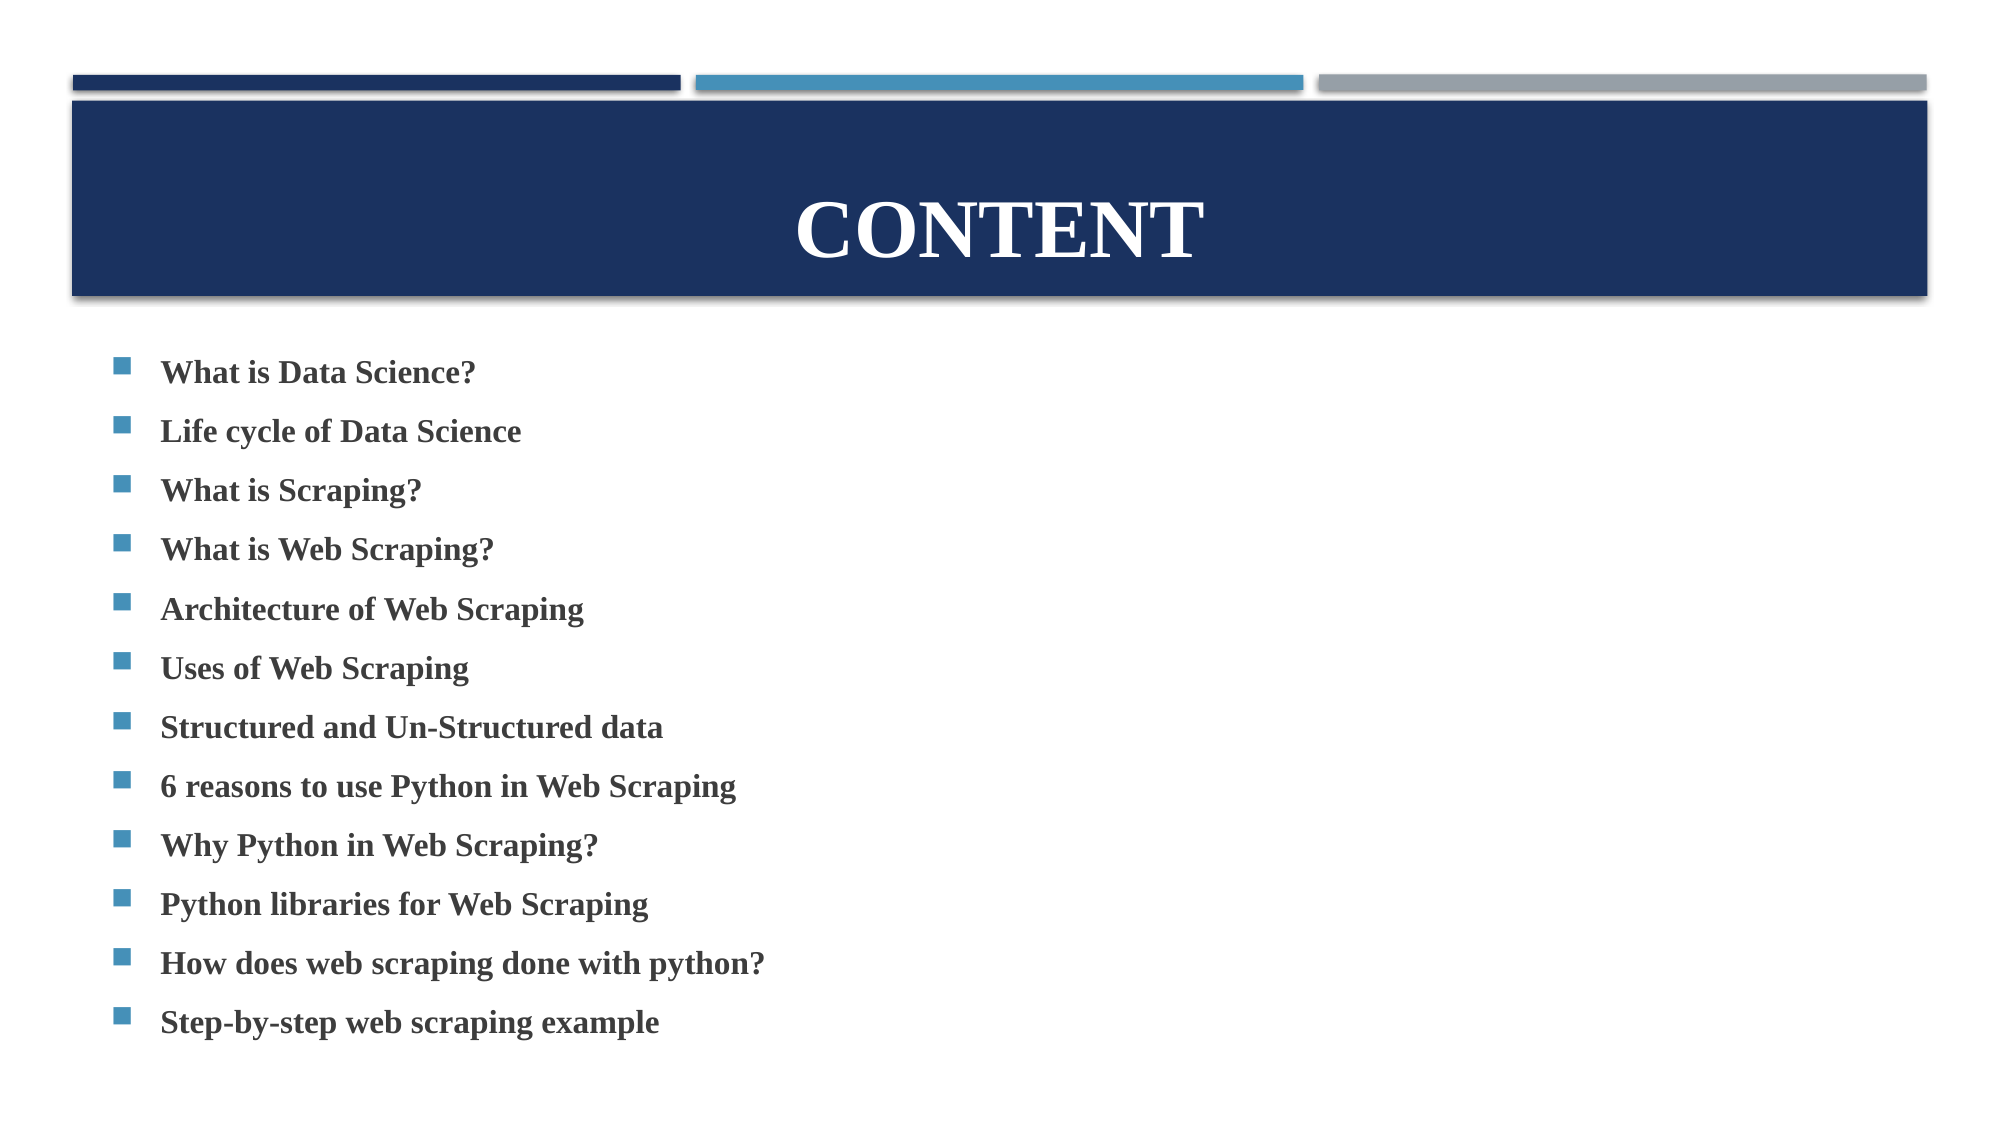

# CONTENT
What is Data Science?
Life cycle of Data Science
What is Scraping?
What is Web Scraping?
Architecture of Web Scraping
Uses of Web Scraping
Structured and Un-Structured data
6 reasons to use Python in Web Scraping
Why Python in Web Scraping?
Python libraries for Web Scraping
How does web scraping done with python?
Step-by-step web scraping example